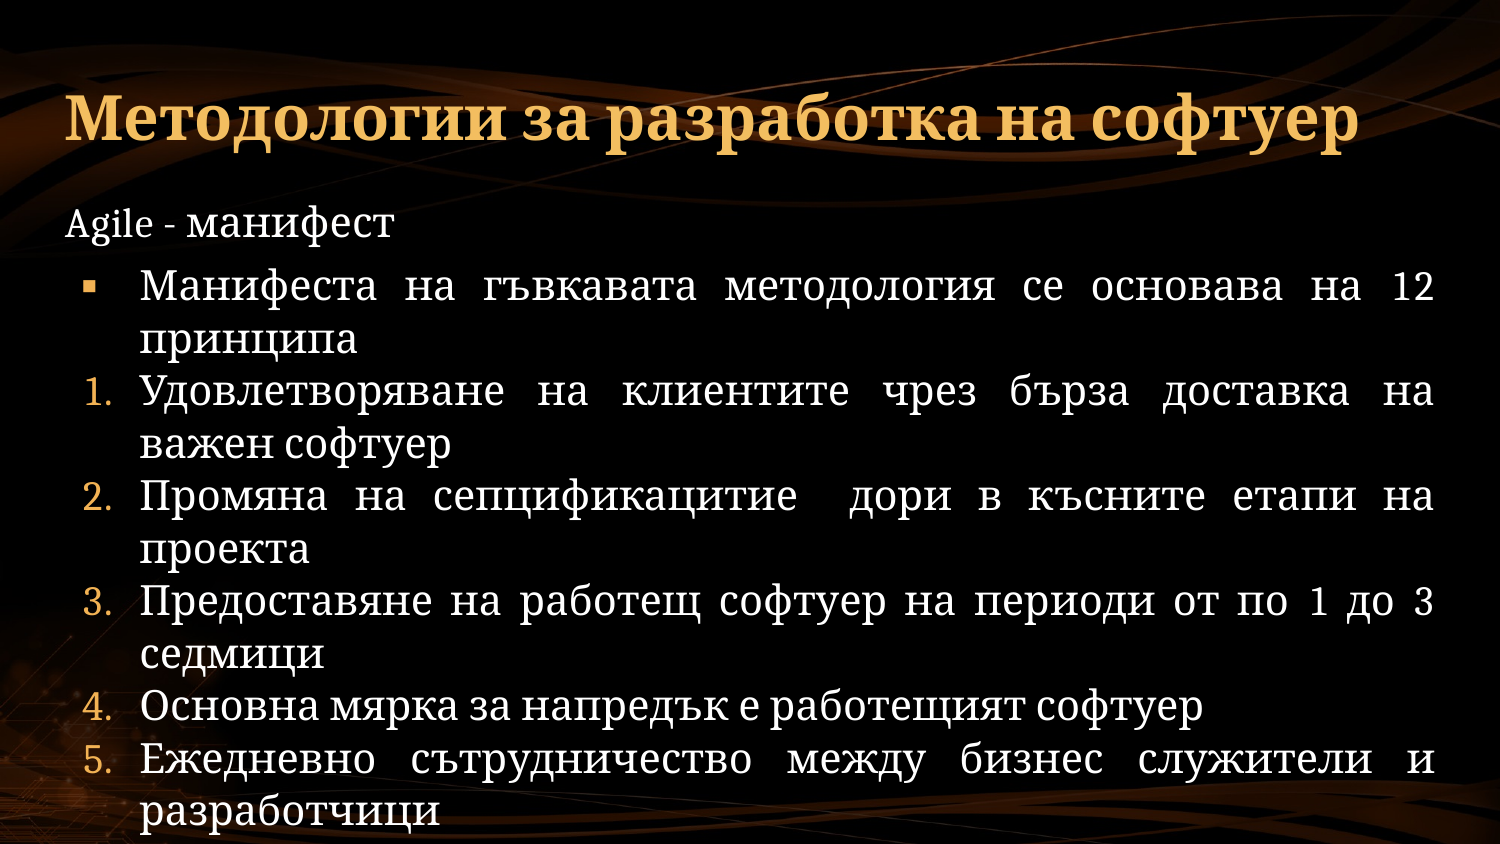

# Методологии за разработка на софтуер
Agile - манифест
Манифеста на гъвкавата методология се основава на 12 принципа
Удовлетворяване на клиентите чрез бърза доставка на важен софтуер
Промяна на сепцификацитие  дори в късните етапи на проекта
Предоставяне на работещ софтуер на периоди от по 1 до 3 седмици
Основна мярка за напредък е работещият софтуер
Ежедневно сътрудничество между бизнес служители и разработчици
Устойчива разработка, при която се поддържа постоянно темпо на работа